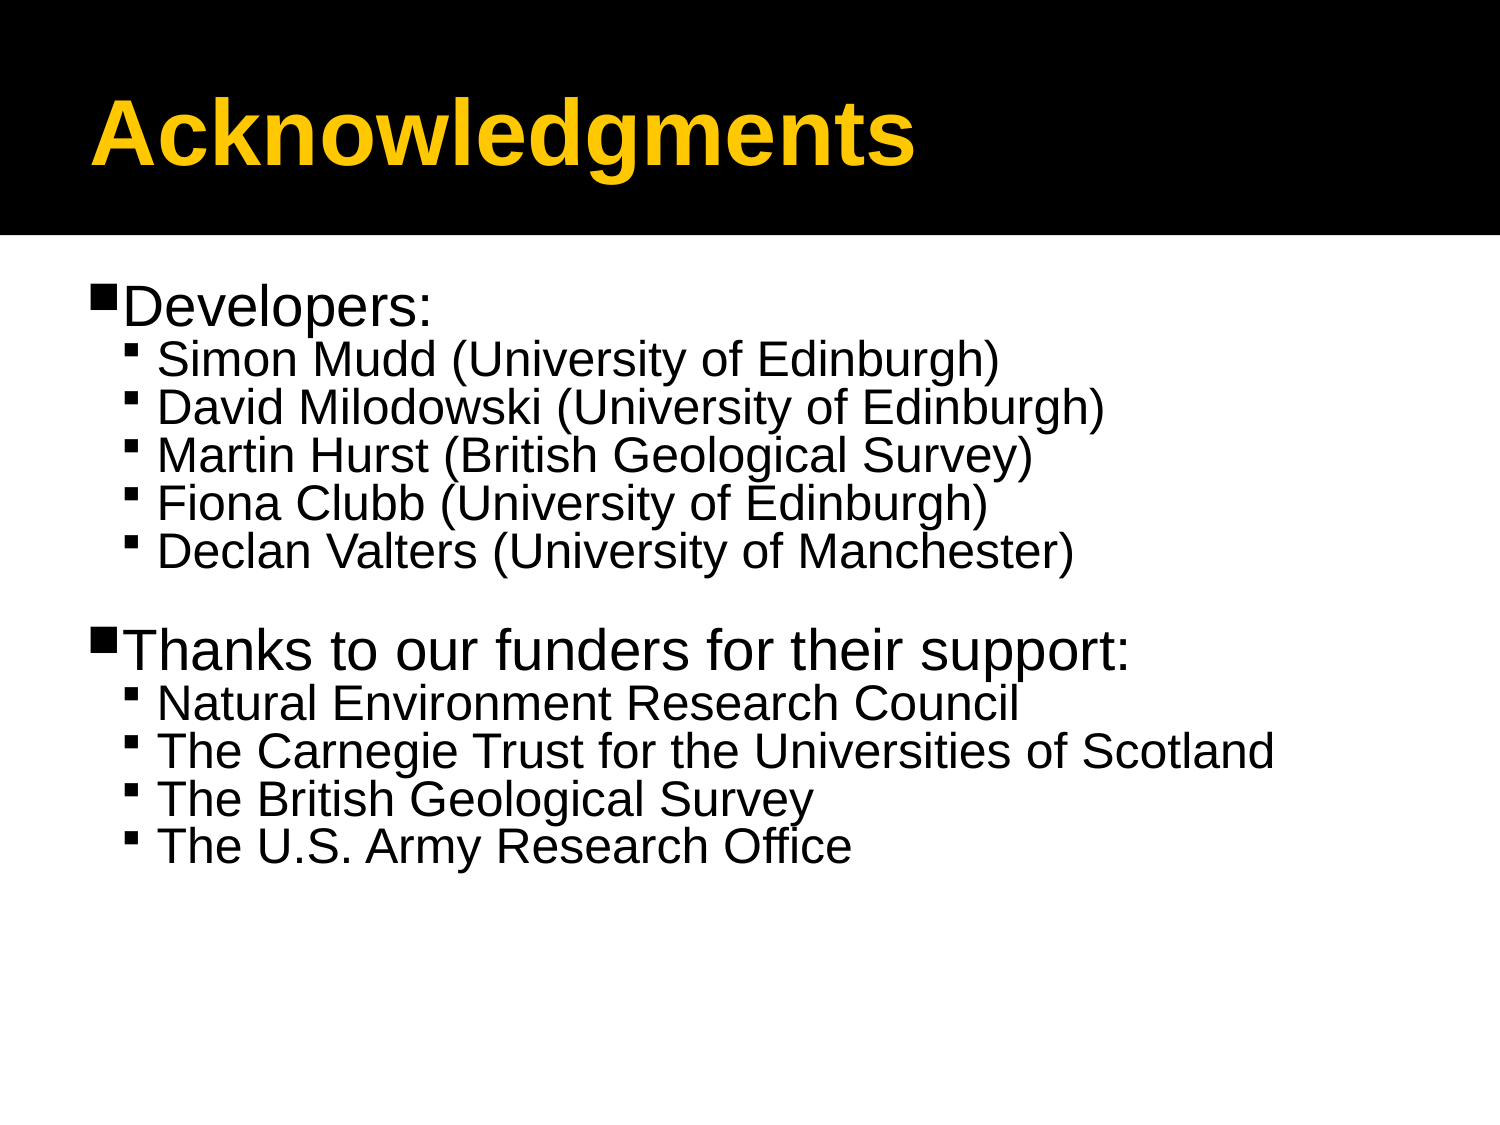

Acknowledgments
Developers:
Simon Mudd (University of Edinburgh)
David Milodowski (University of Edinburgh)
Martin Hurst (British Geological Survey)
Fiona Clubb (University of Edinburgh)
Declan Valters (University of Manchester)

Thanks to our funders for their support:
Natural Environment Research Council
The Carnegie Trust for the Universities of Scotland
The British Geological Survey
The U.S. Army Research Office